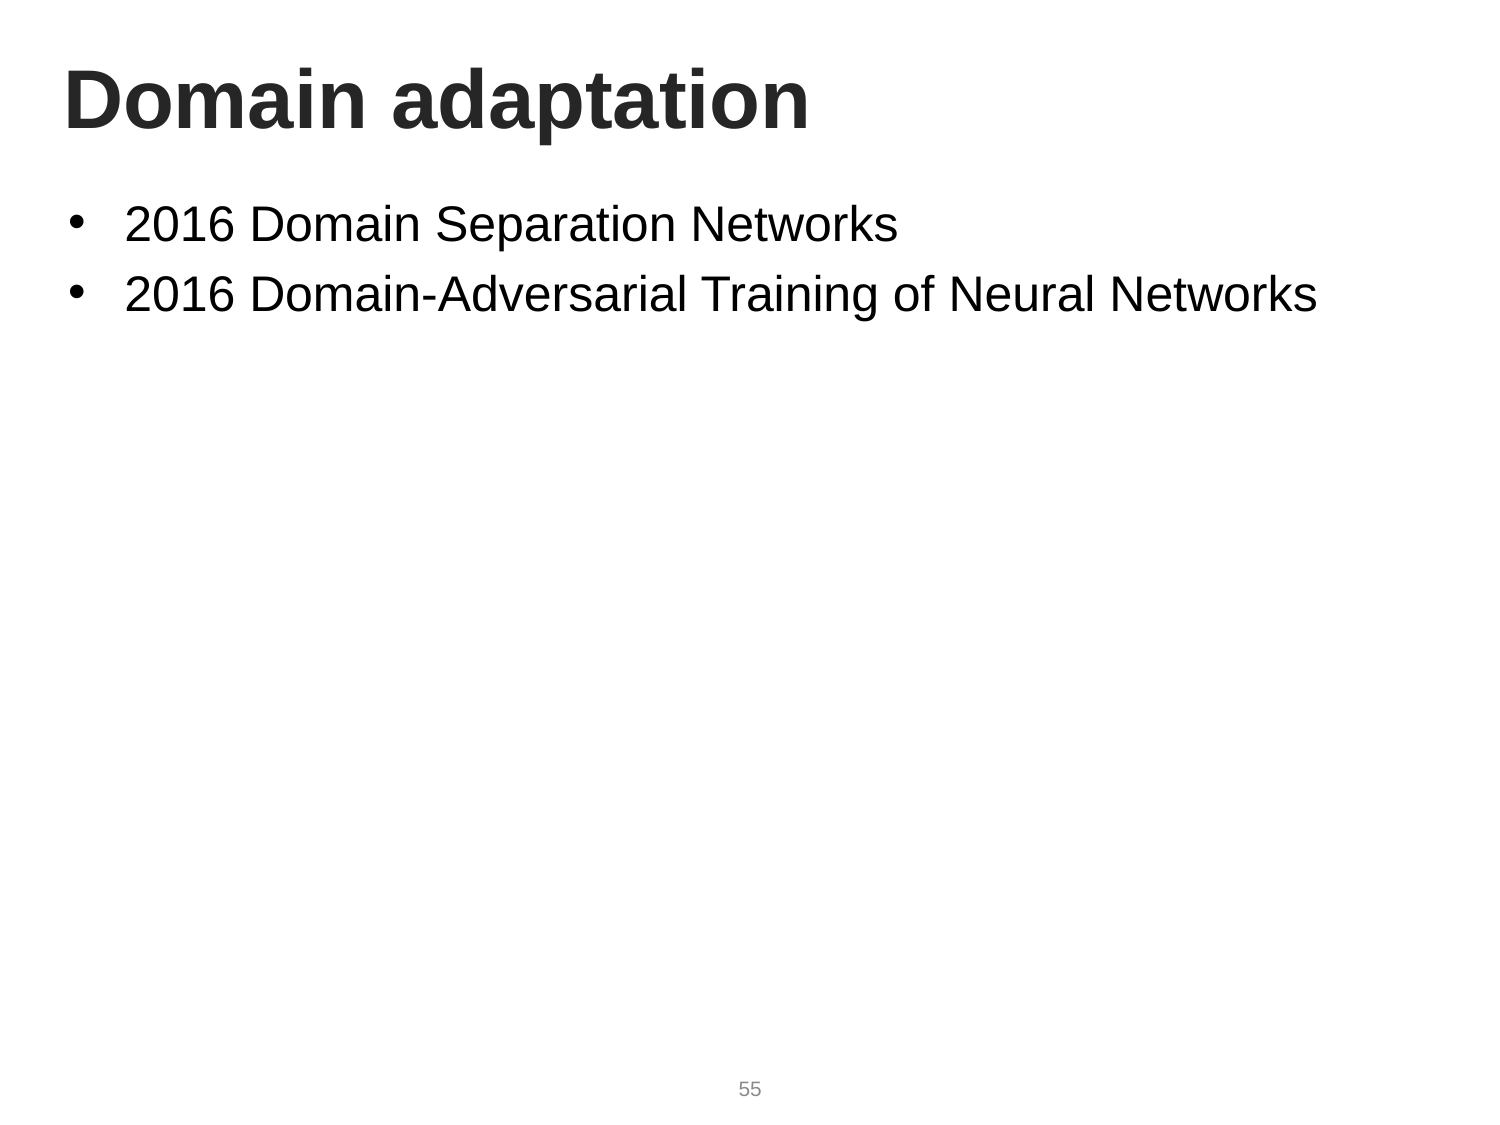

# Domain adaptation
2016 Domain Separation Networks
2016 Domain-Adversarial Training of Neural Networks
55